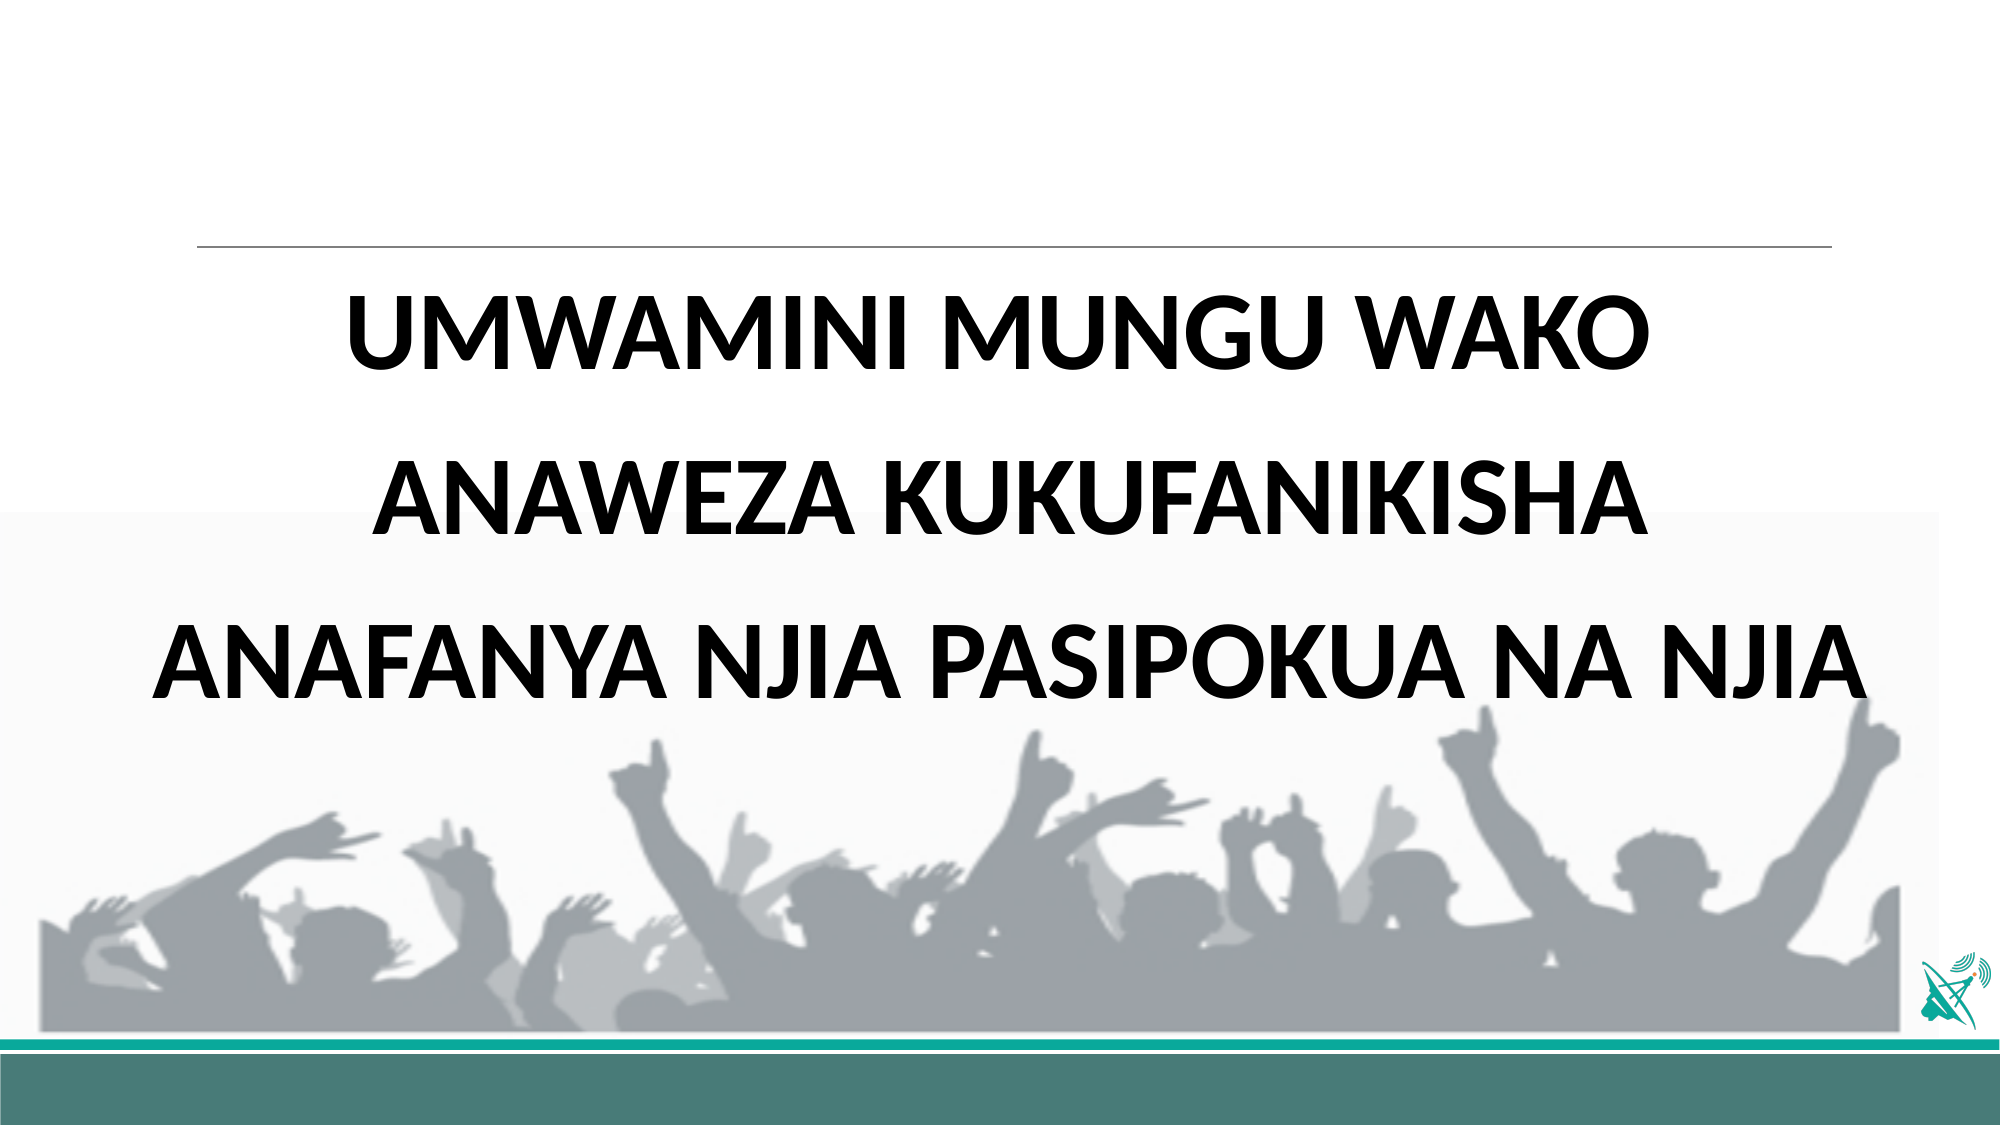

UMWAMINI MUNGU WAKO
ANAWEZA KUKUFANIKISHA
ANAFANYA NJIA PASIPOKUA NA NJIA